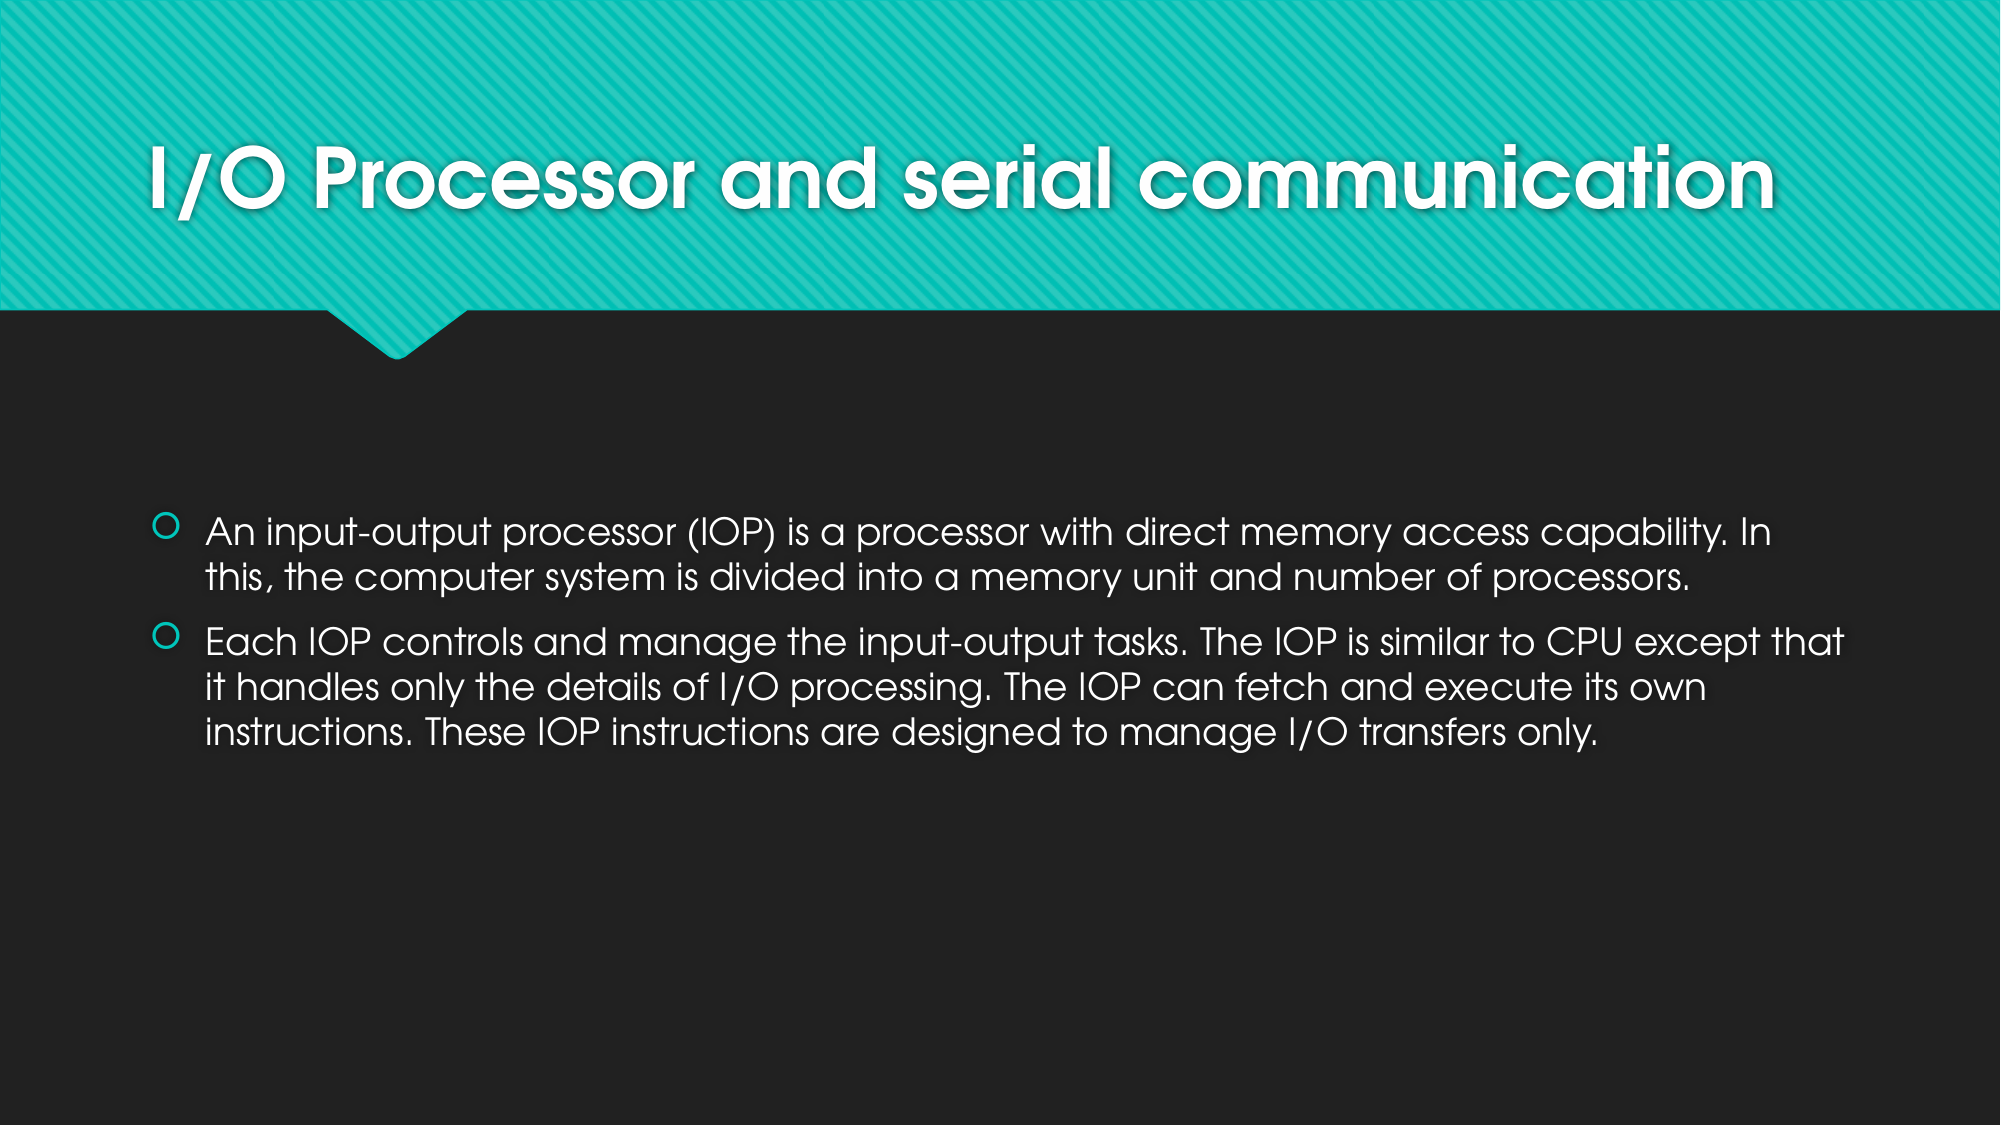

# I/O Processor and serial communication
An input-output processor (IOP) is a processor with direct memory access capability. In this, the computer system is divided into a memory unit and number of processors.
Each IOP controls and manage the input-output tasks. The IOP is similar to CPU except that it handles only the details of I/O processing. The IOP can fetch and execute its own instructions. These IOP instructions are designed to manage I/O transfers only.